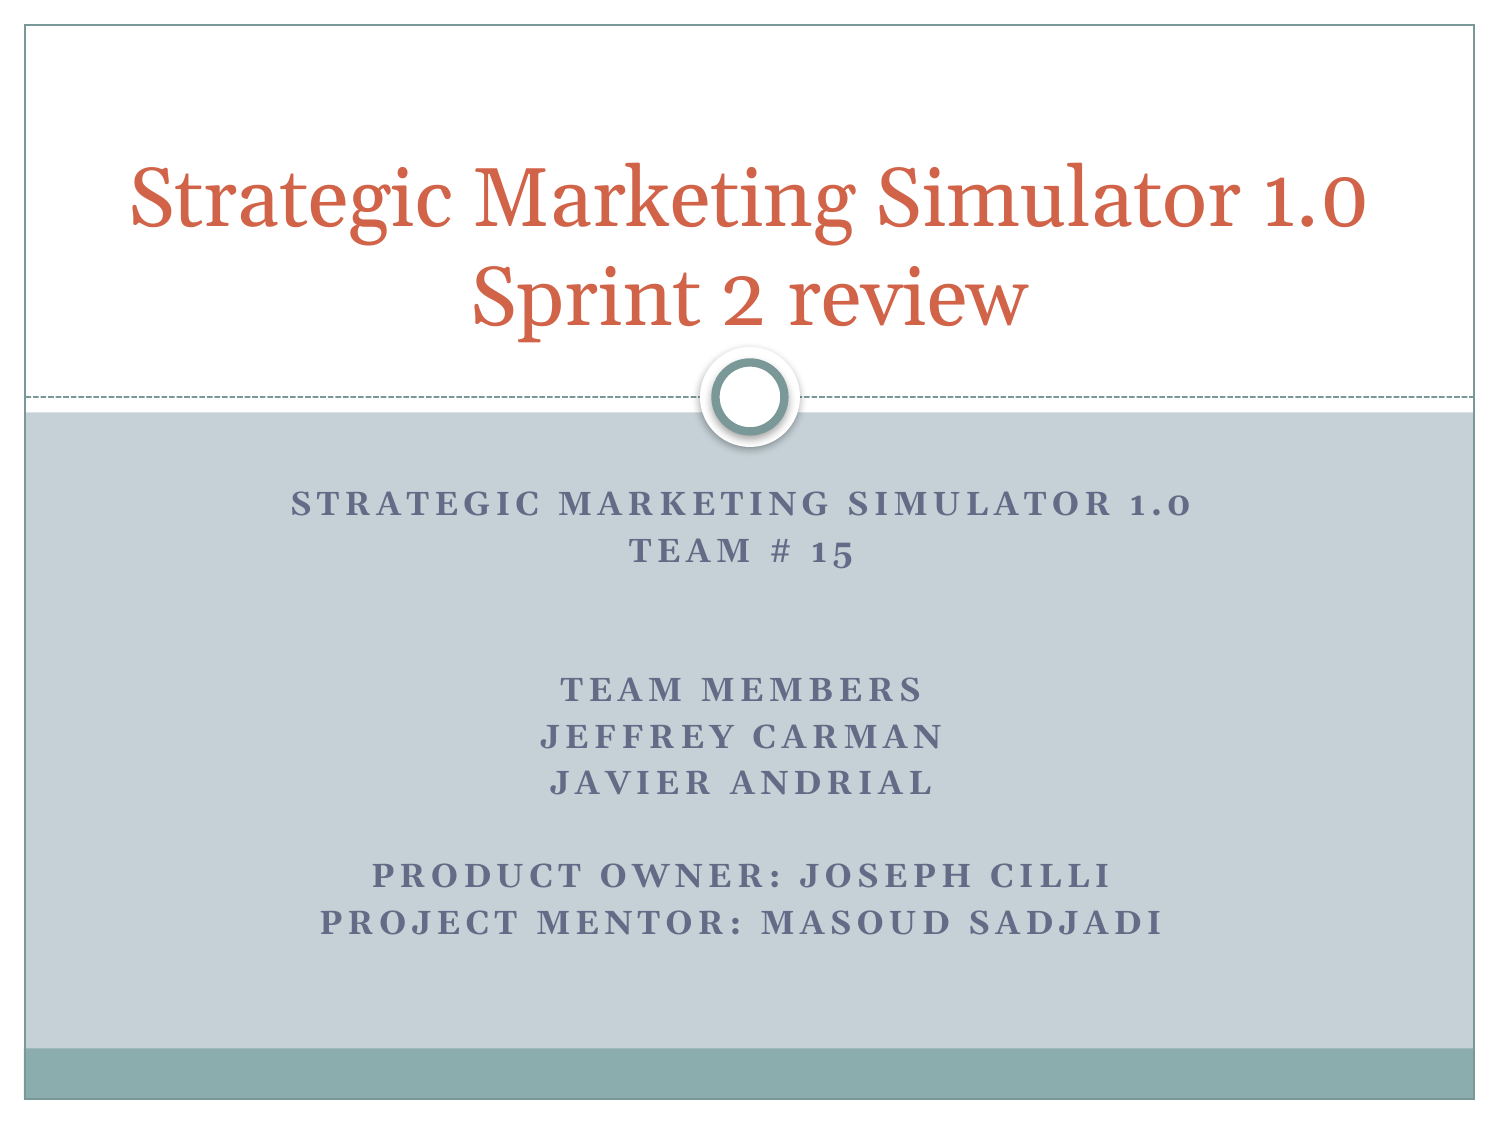

# Strategic Marketing Simulator 1.0 Sprint 2 review
Strategic Marketing Simulator 1.0
Team # 15

Team Members
Jeffrey Carman
Javier Andrial

Product Owner: Joseph Cilli
Project Mentor: Masoud Sadjadi